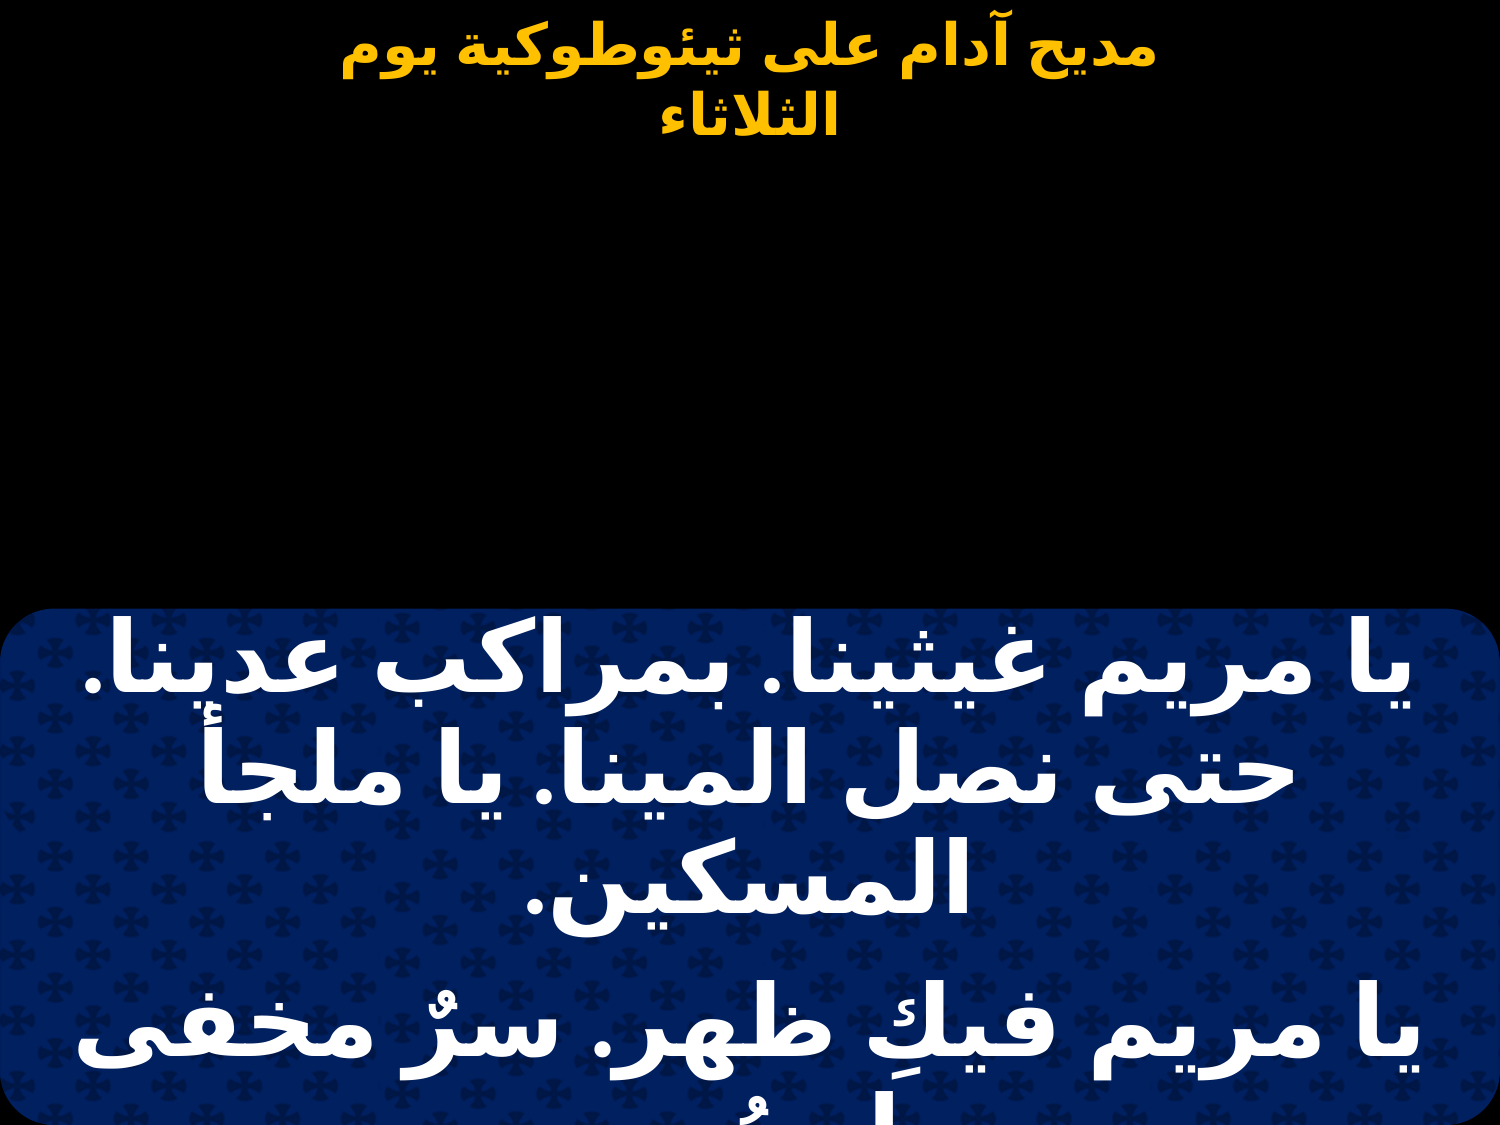

#
| يا مريم غيثينا. بمراكب عدينا. حتى نصل المينا. يا ملجأ المسكين. |
| --- |
|  |
| يا مريم فيكِ ظهر. سرٌ مخفى صار مُجهر. عِيني مَن جاء وحضر. والغائب عن عينى. |